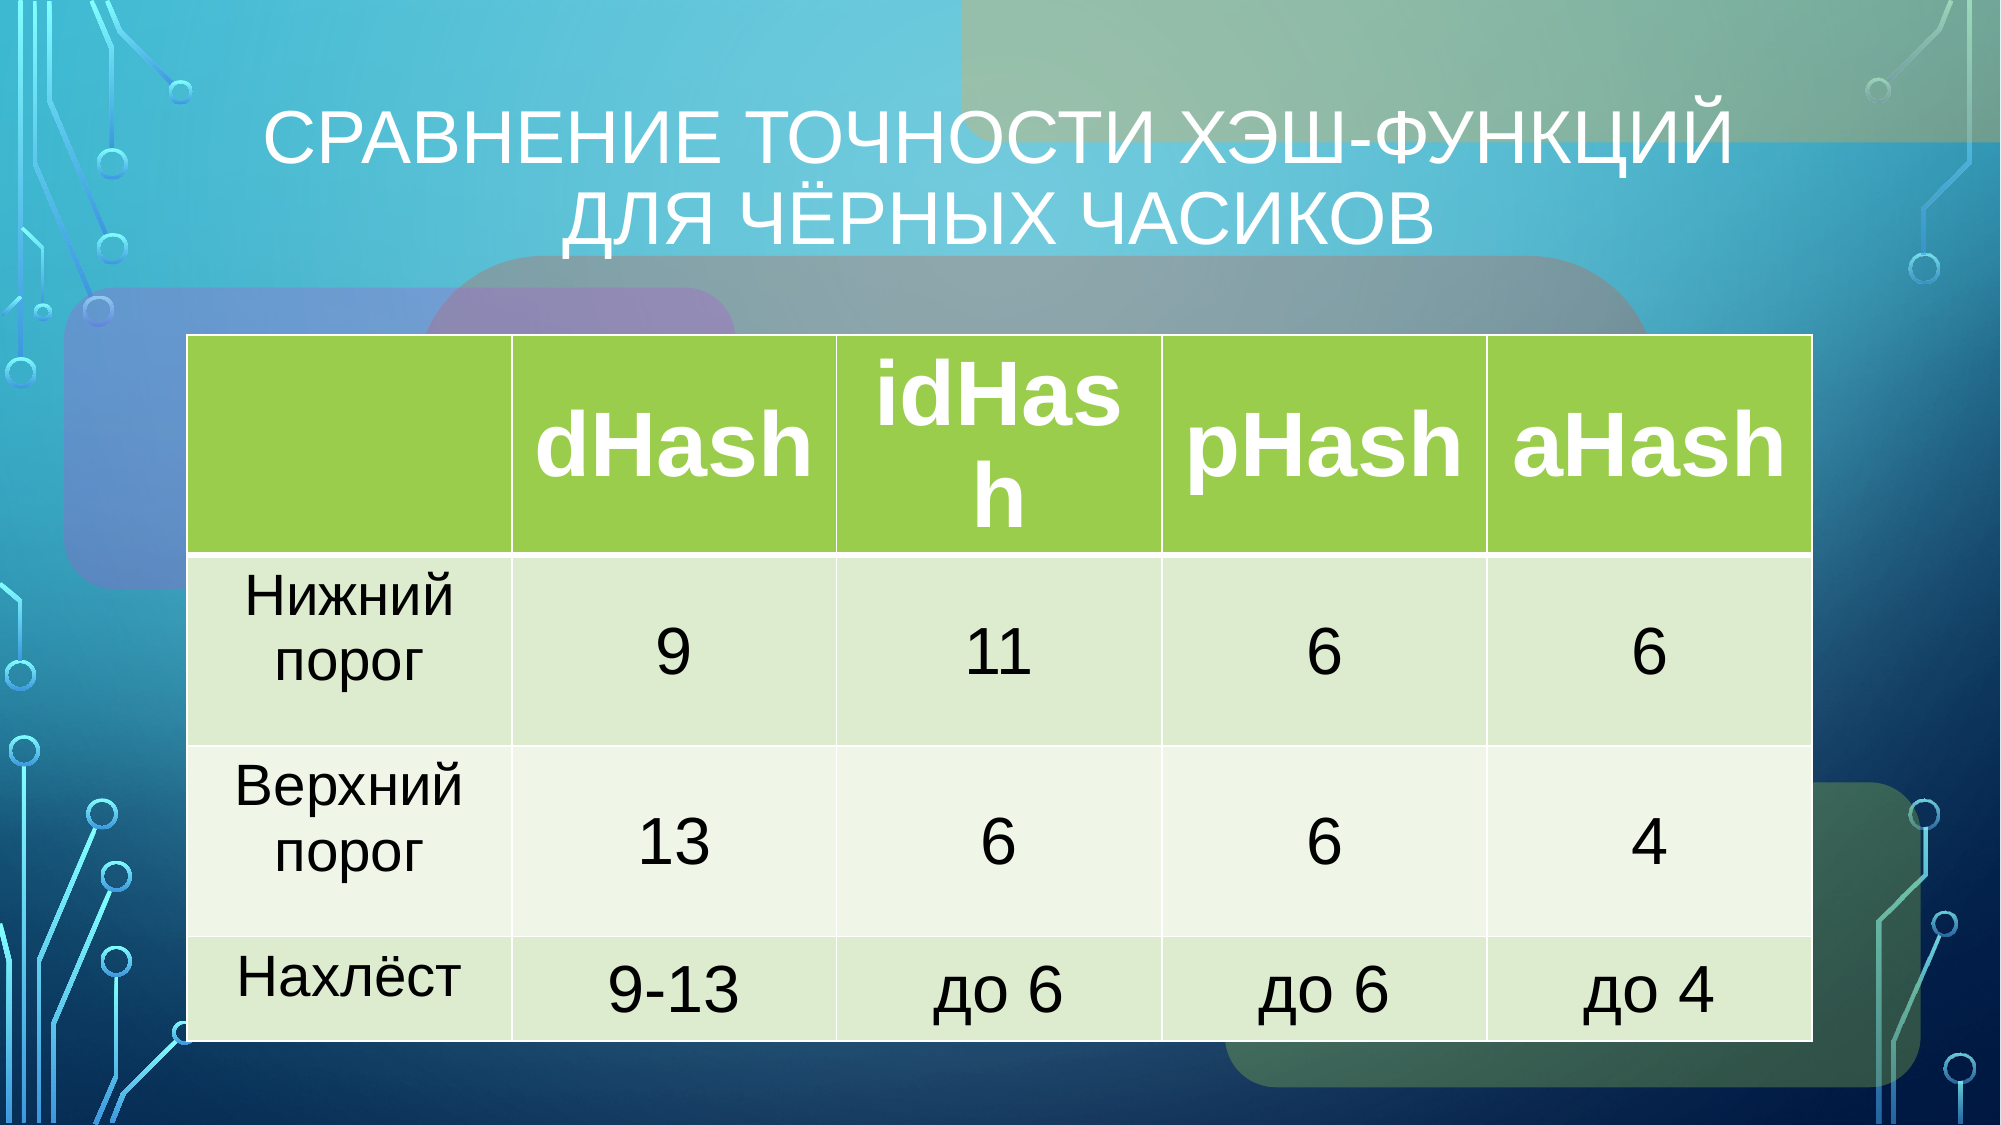

# Сравнение точности хэш-функций Для чёрных часиков

|  | dHash | idHash | pHash | aHash |
| --- | --- | --- | --- | --- |
| Нижний порог | 9 | 11 | 6 | 6 |
| Верхний порог | 13 | 6 | 6 | 4 |
| Нахлёст | 9-13 | до 6 | до 6 | до 4 |